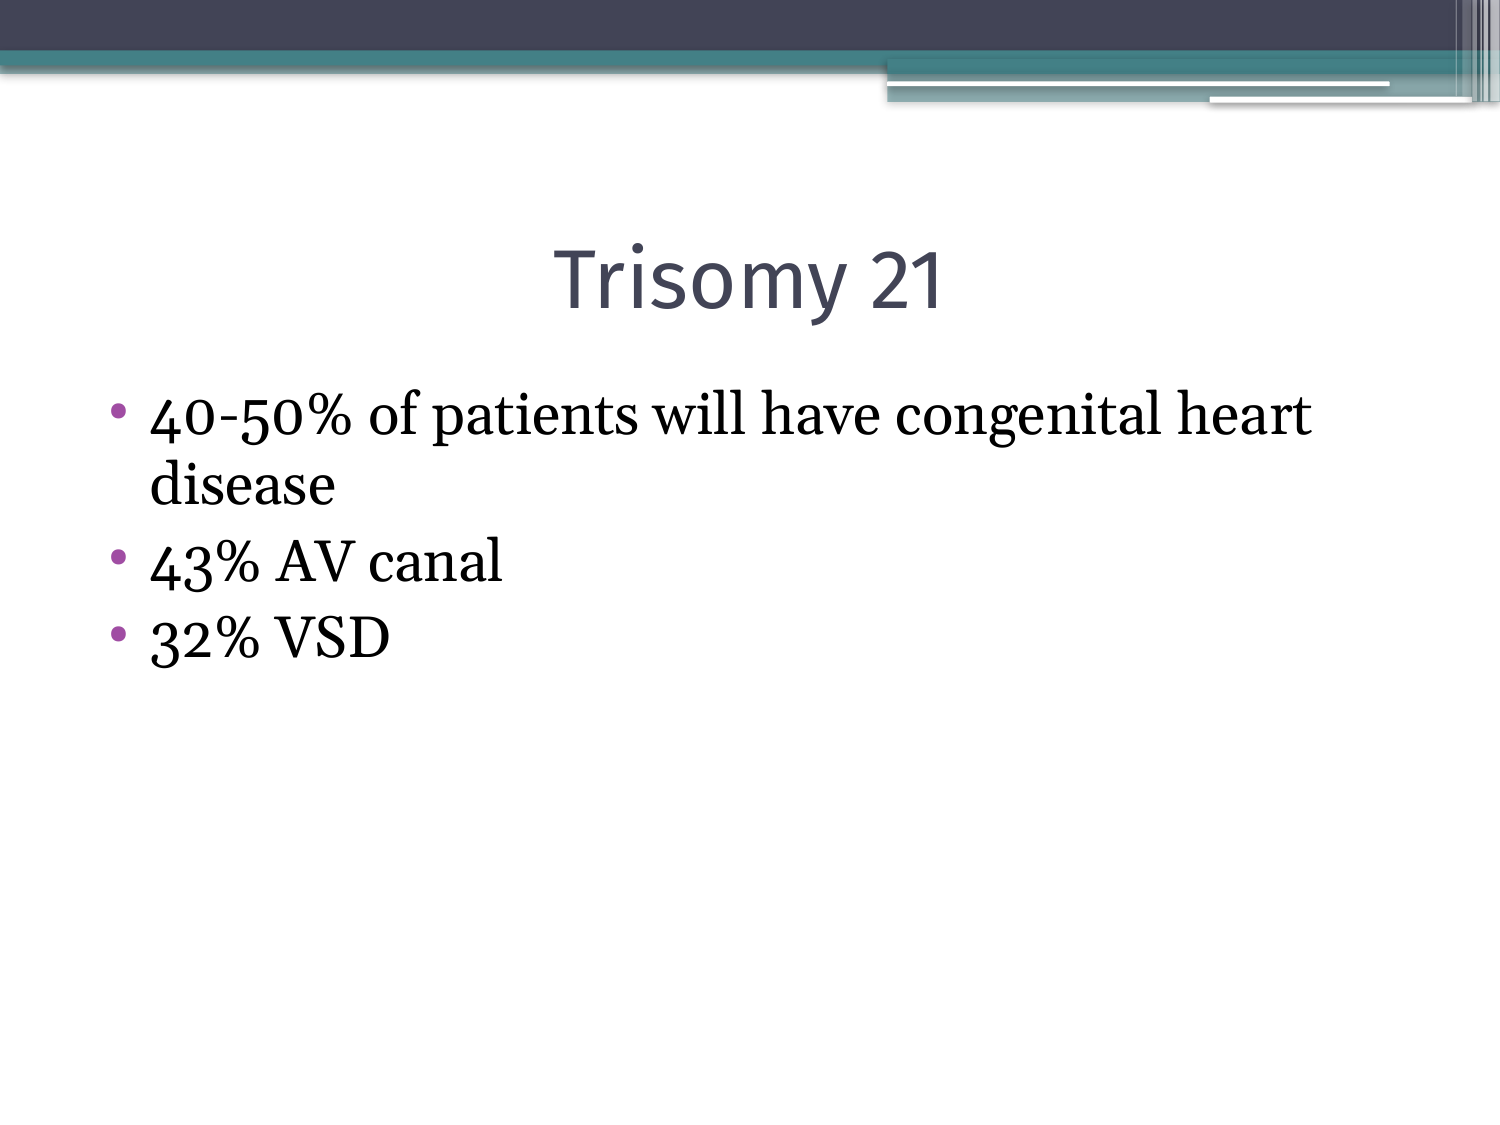

# Trisomy 21
40-50% of patients will have congenital heart disease
43% AV canal
32% VSD